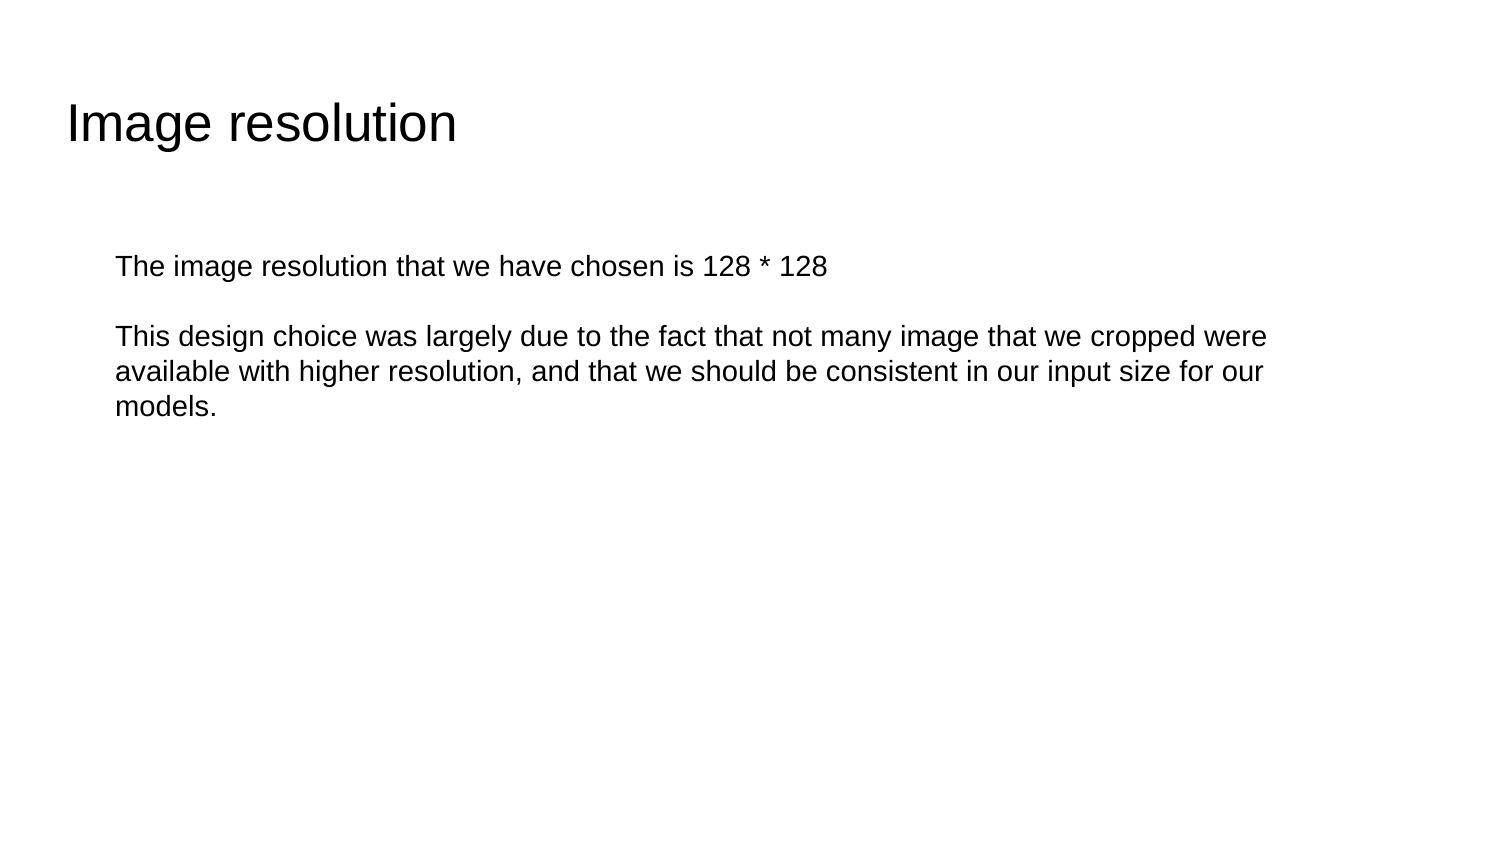

# Image resolution
The image resolution that we have chosen is 128 * 128

This design choice was largely due to the fact that not many image that we cropped were available with higher resolution, and that we should be consistent in our input size for our models.